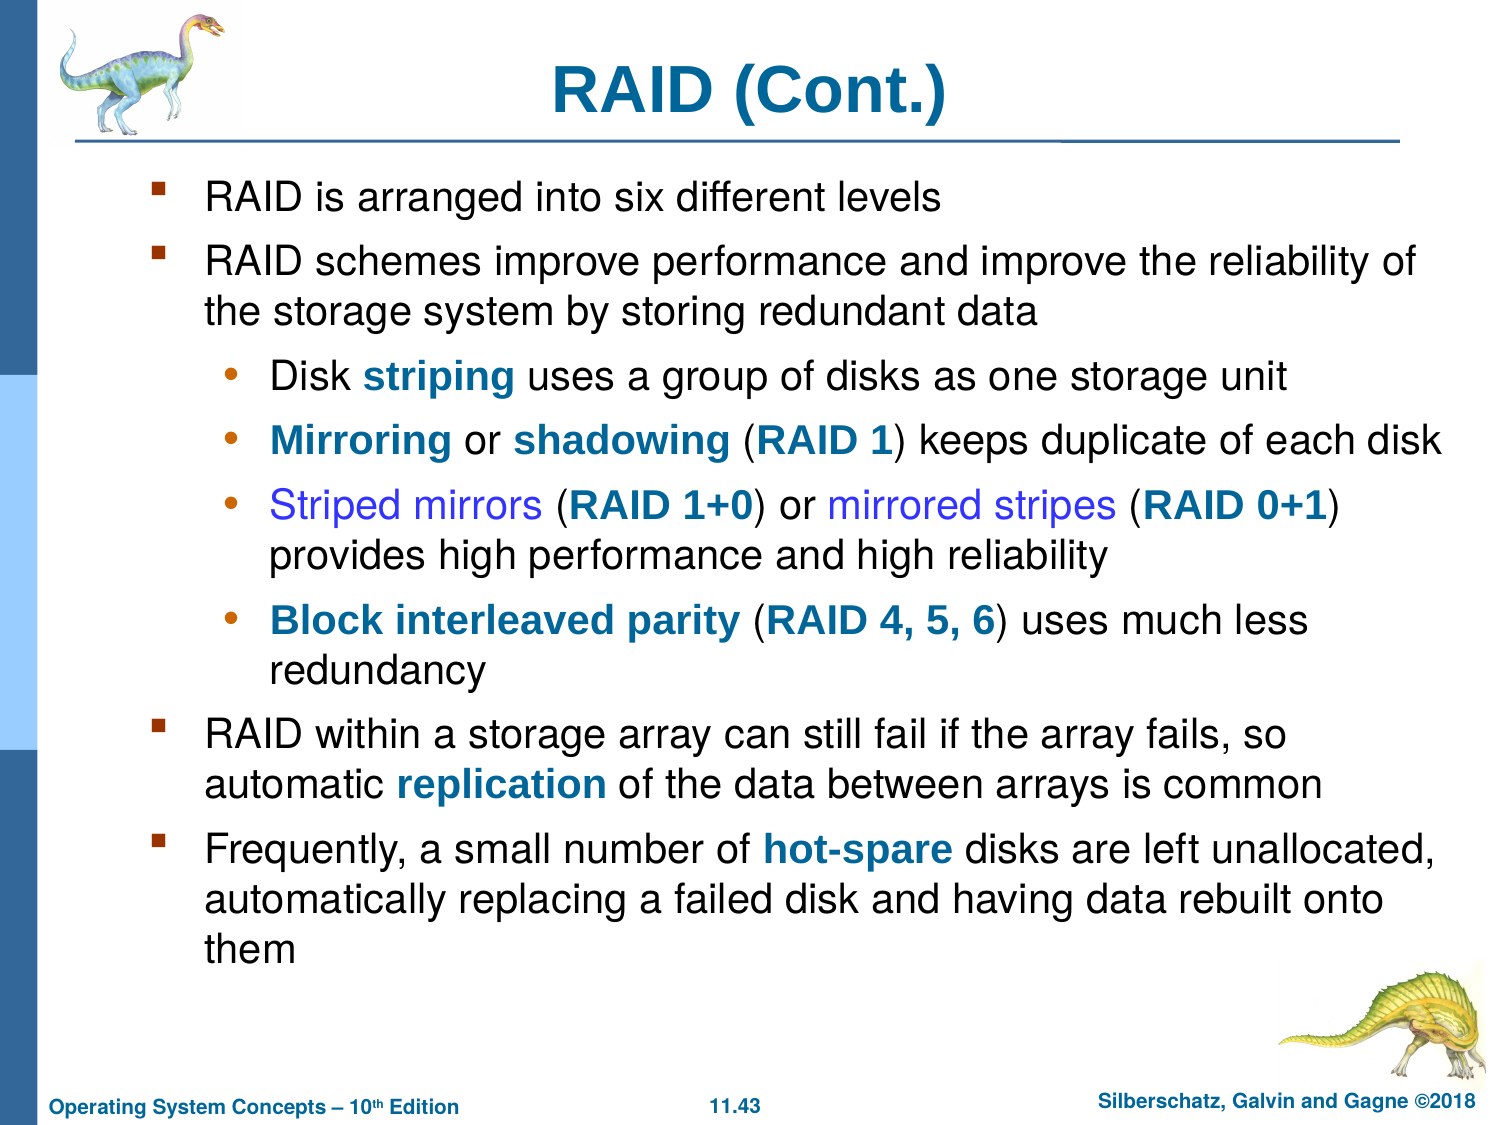

# RAID (Cont.)
RAID is arranged into six different levels
RAID schemes improve performance and improve the reliability of the storage system by storing redundant data
Disk striping uses a group of disks as one storage unit
Mirroring or shadowing (RAID 1) keeps duplicate of each disk
Striped mirrors (RAID 1+0) or mirrored stripes (RAID 0+1) provides high performance and high reliability
Block interleaved parity (RAID 4, 5, 6) uses much less redundancy
RAID within a storage array can still fail if the array fails, so automatic replication of the data between arrays is common
Frequently, a small number of hot-spare disks are left unallocated, automatically replacing a failed disk and having data rebuilt onto them